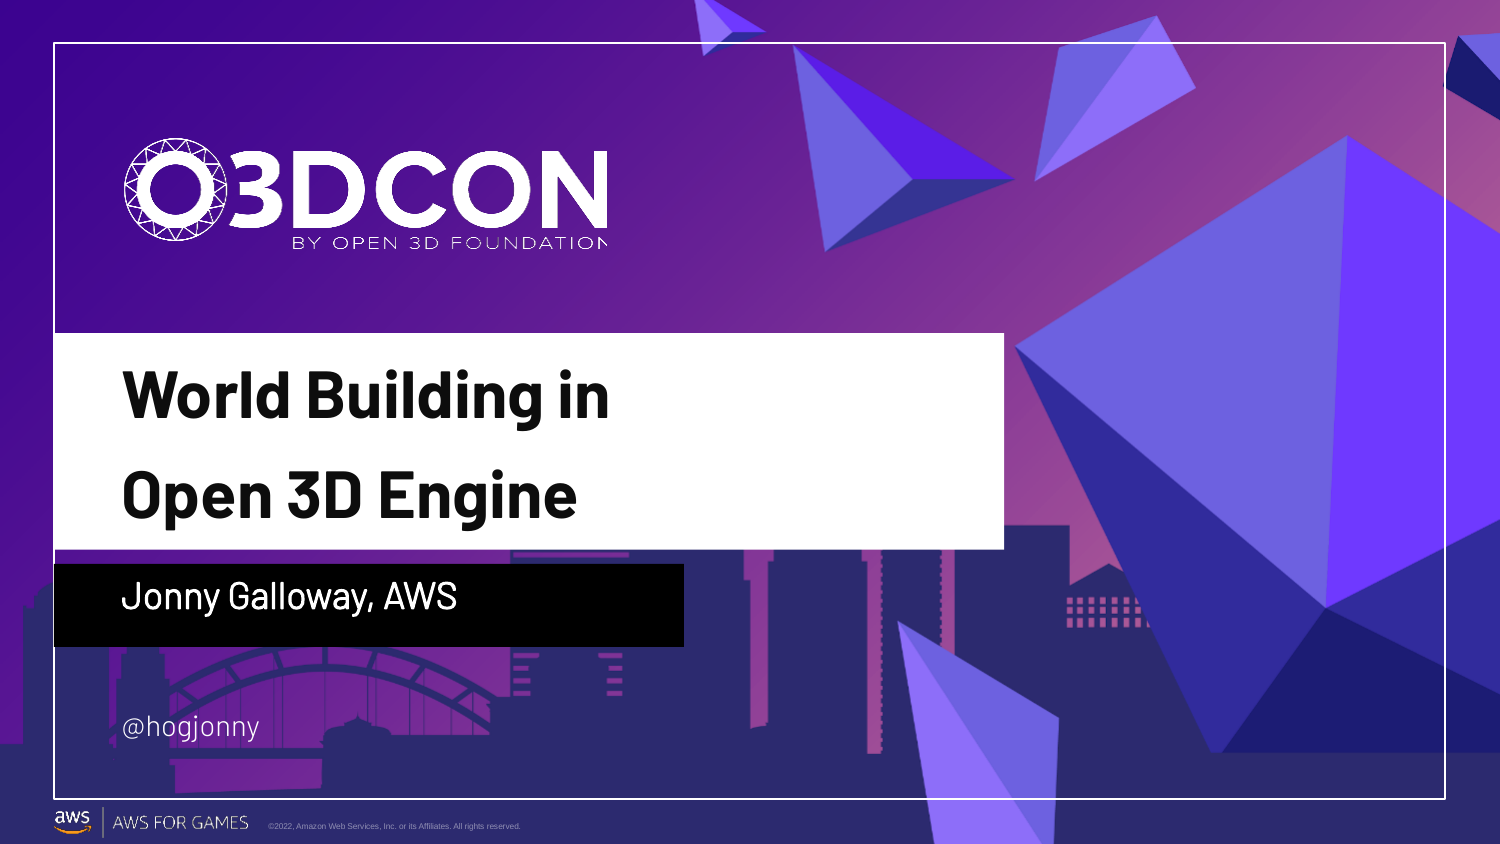

World Building in
Open 3D Engine
Jonny Galloway, AWS
@hogjonny